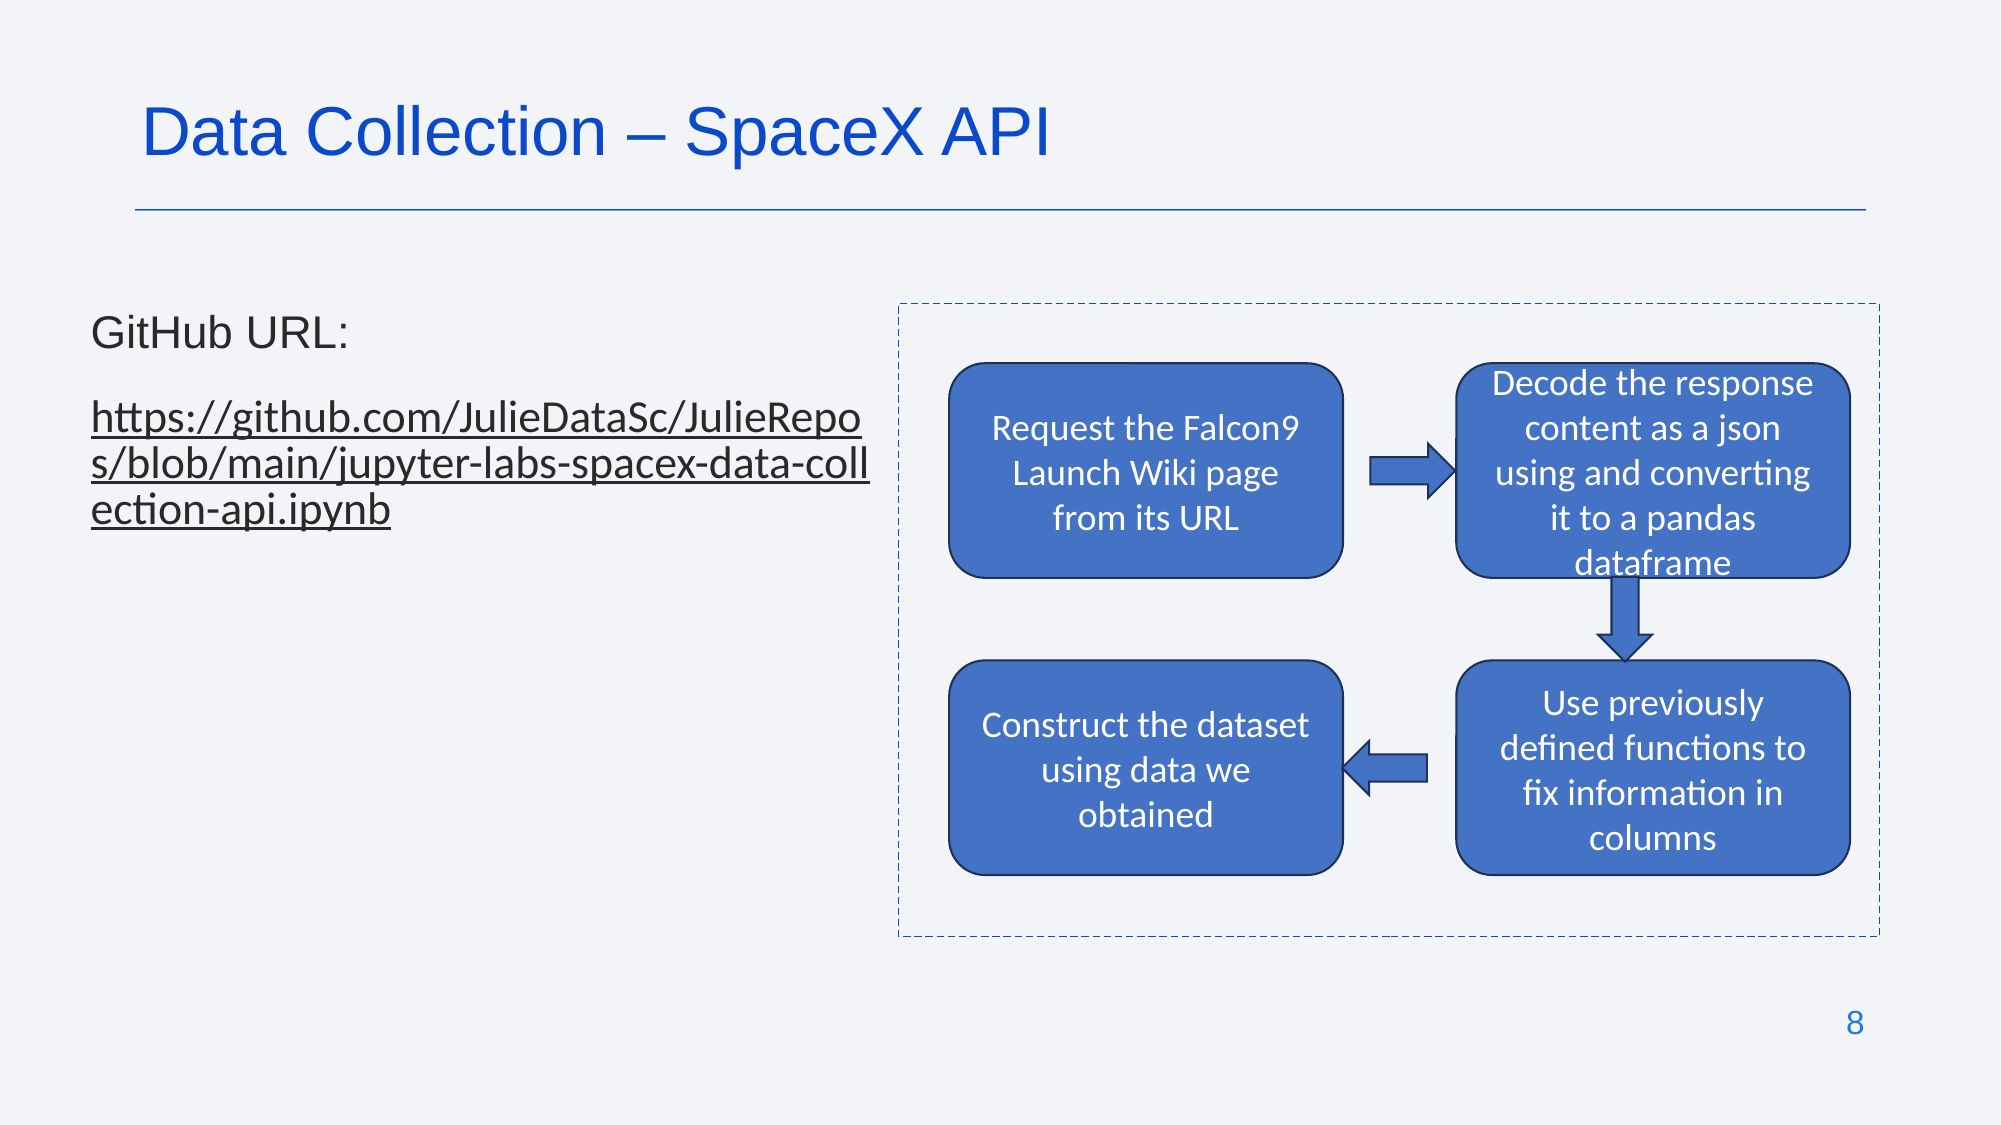

Data Collection – SpaceX API
GitHub URL:
https://github.com/JulieDataSc/JulieRepos/blob/main/jupyter-labs-spacex-data-collection-api.ipynb

Decode the response content as a json using and converting it to a pandas dataframe
Request the Falcon9 Launch Wiki page from its URL

Construct the dataset using data we obtained
Use previously defined functions to fix information in columns

8